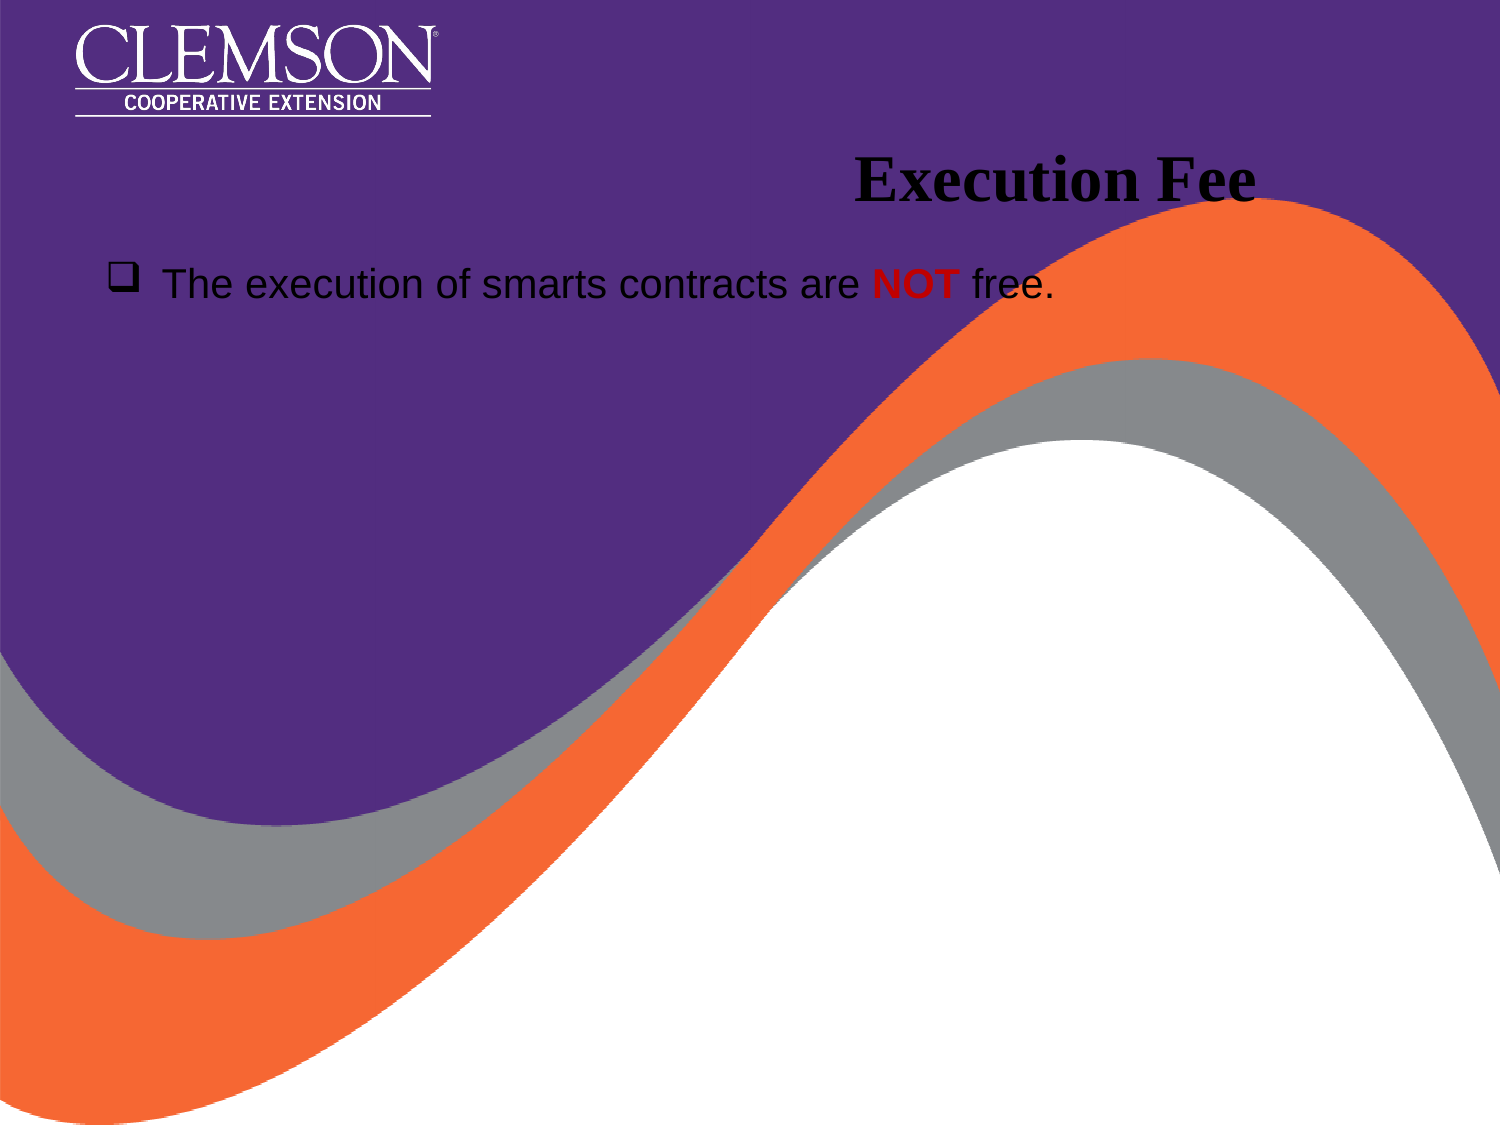

# Execution Fee
The execution of smarts contracts are NOT free.